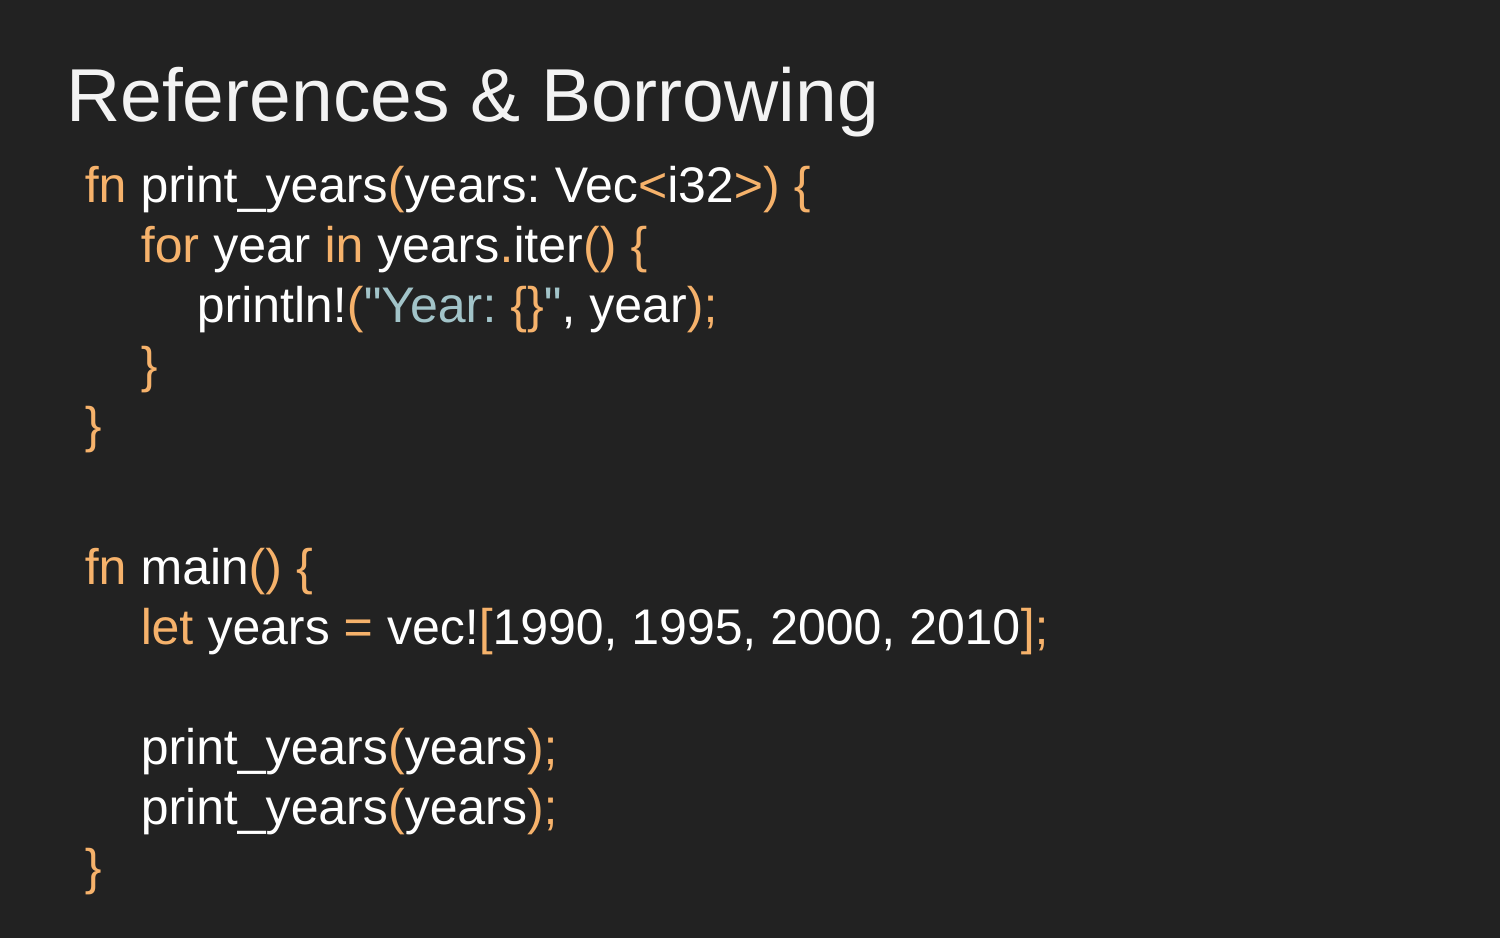

References & Borrowing
fn print_years(years: Vec<i32>) {
    for year in years.iter() {
        println!("Year: {}", year);
    }
}
fn main() {
    let years = vec![1990, 1995, 2000, 2010];
    print_years(years);
    print_years(years);
}